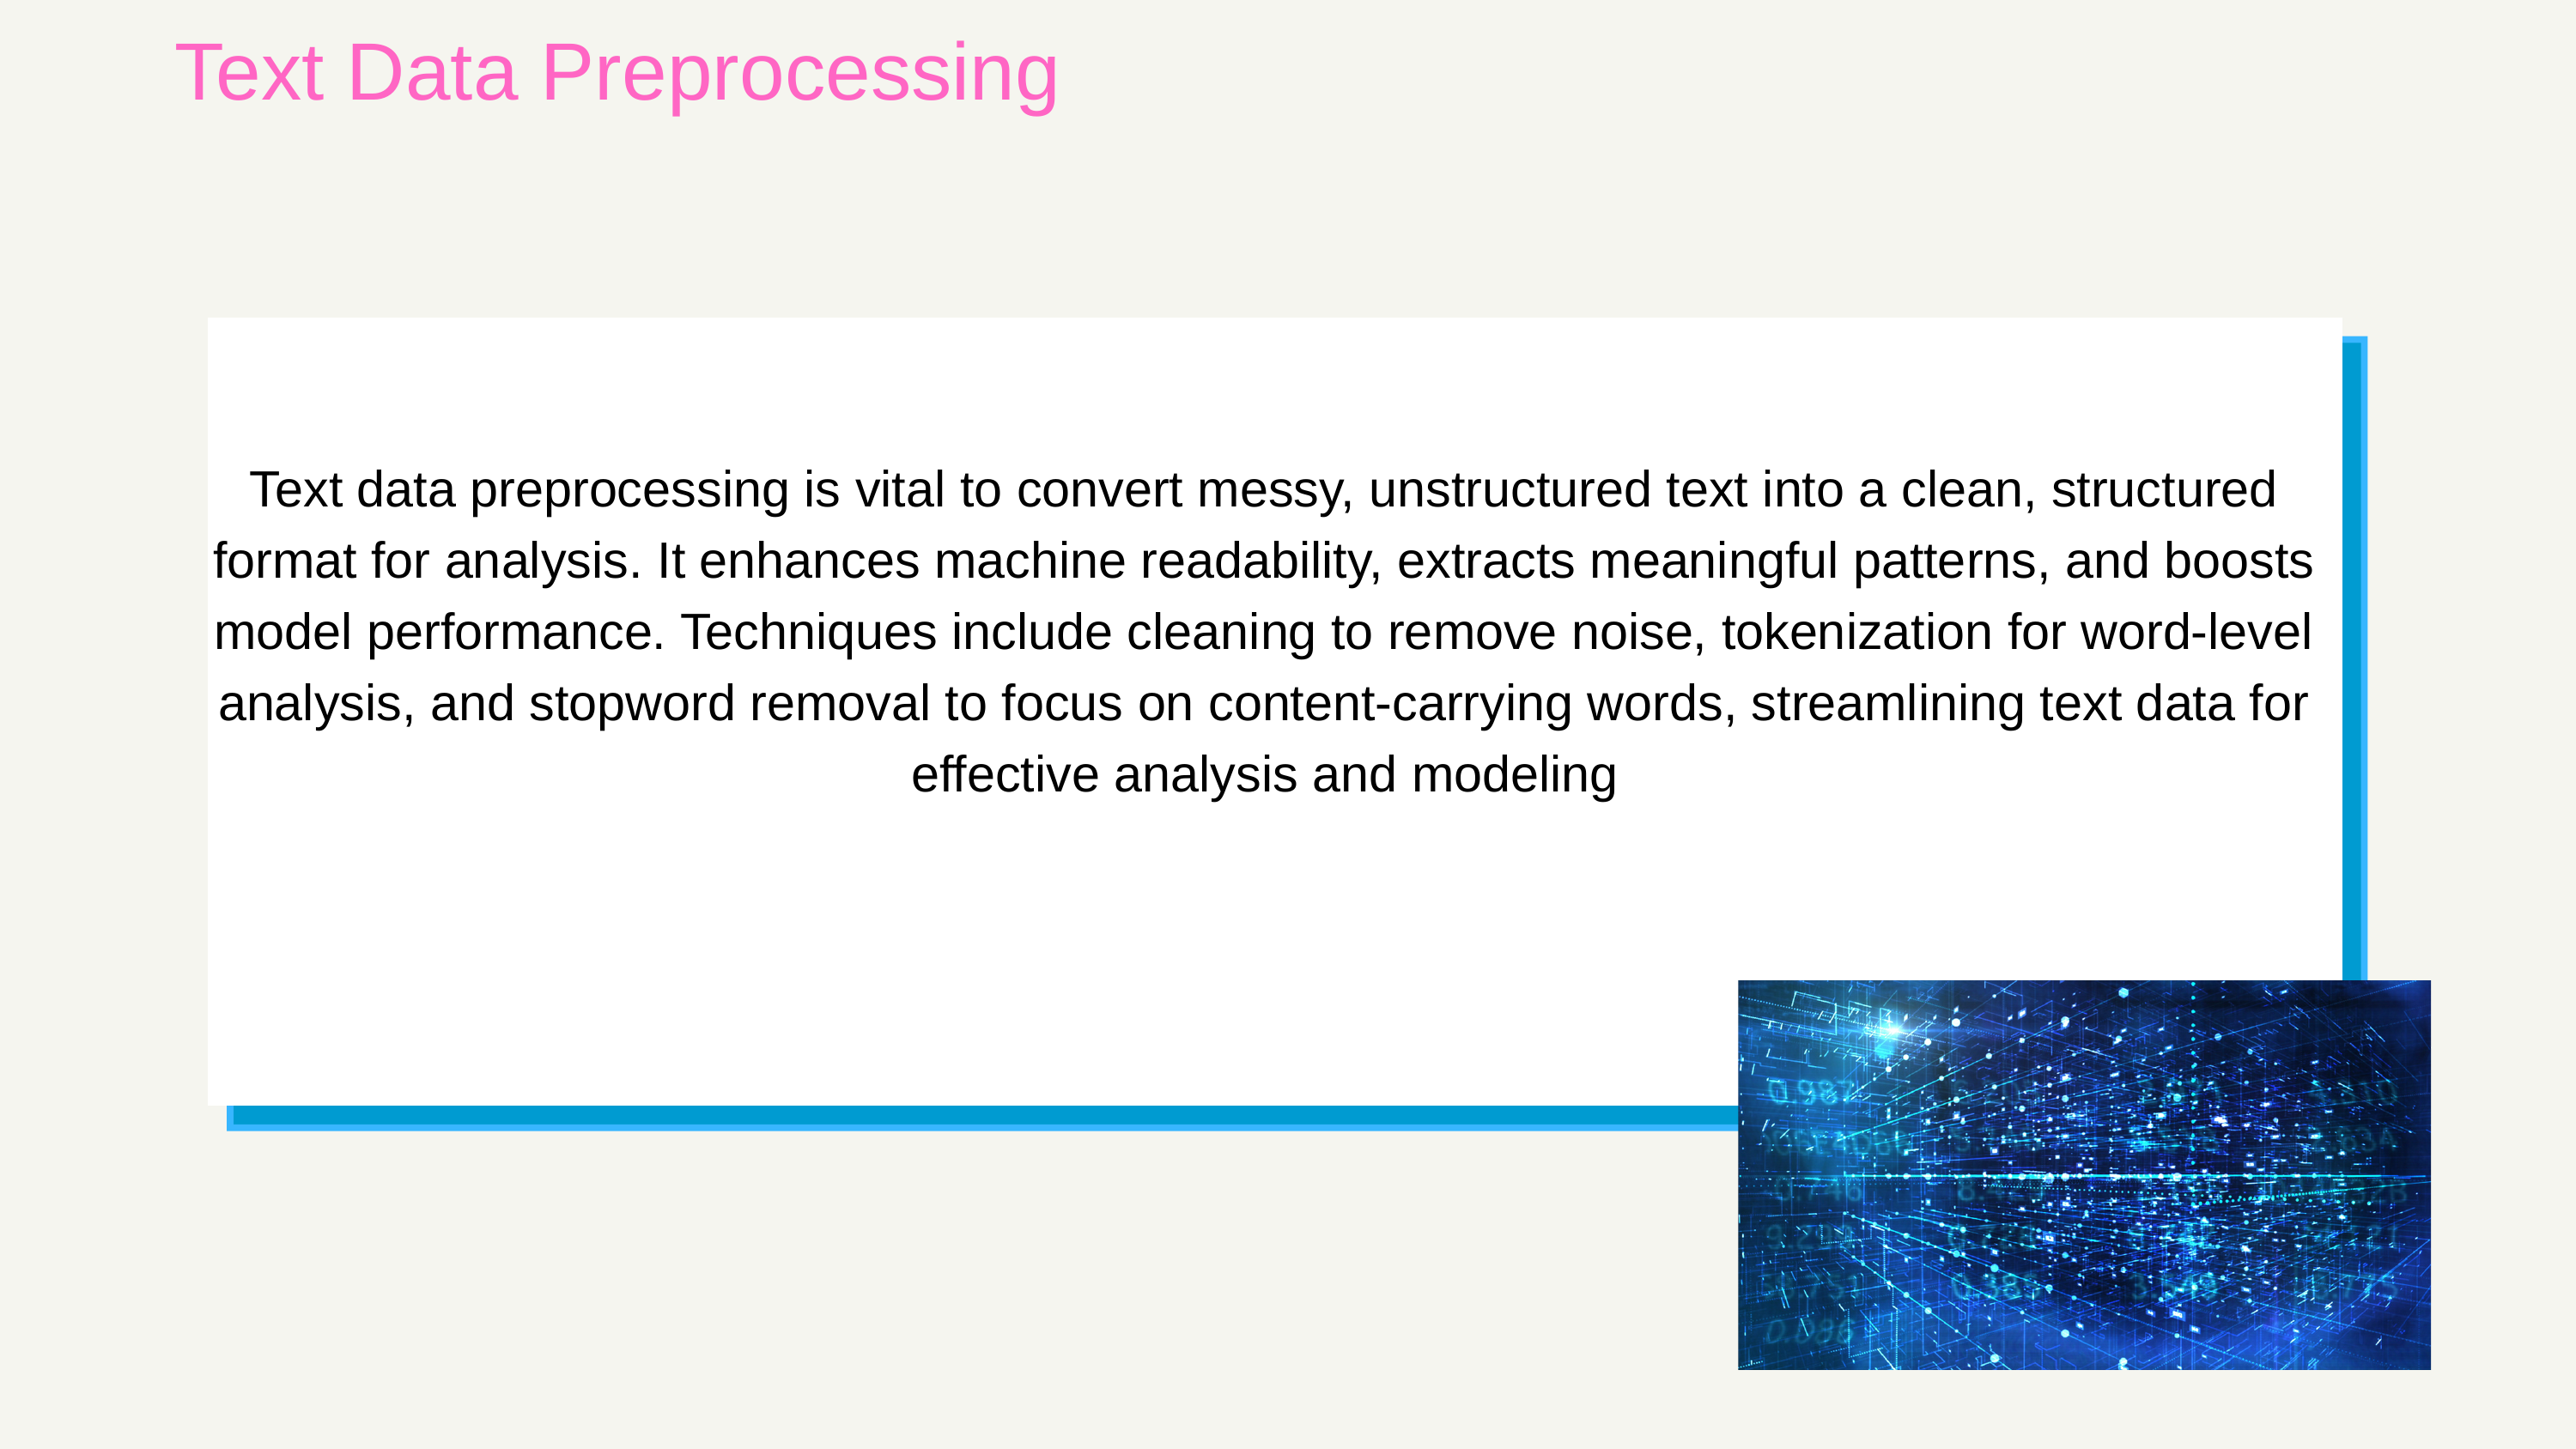

Text Data Preprocessing

Text data preprocessing is vital to convert messy, unstructured text into a clean, structured format for analysis. It enhances machine readability, extracts meaningful patterns, and boosts model performance. Techniques include cleaning to remove noise, tokenization for word-level analysis, and stopword removal to focus on content-carrying words, streamlining text data for effective analysis and modeling